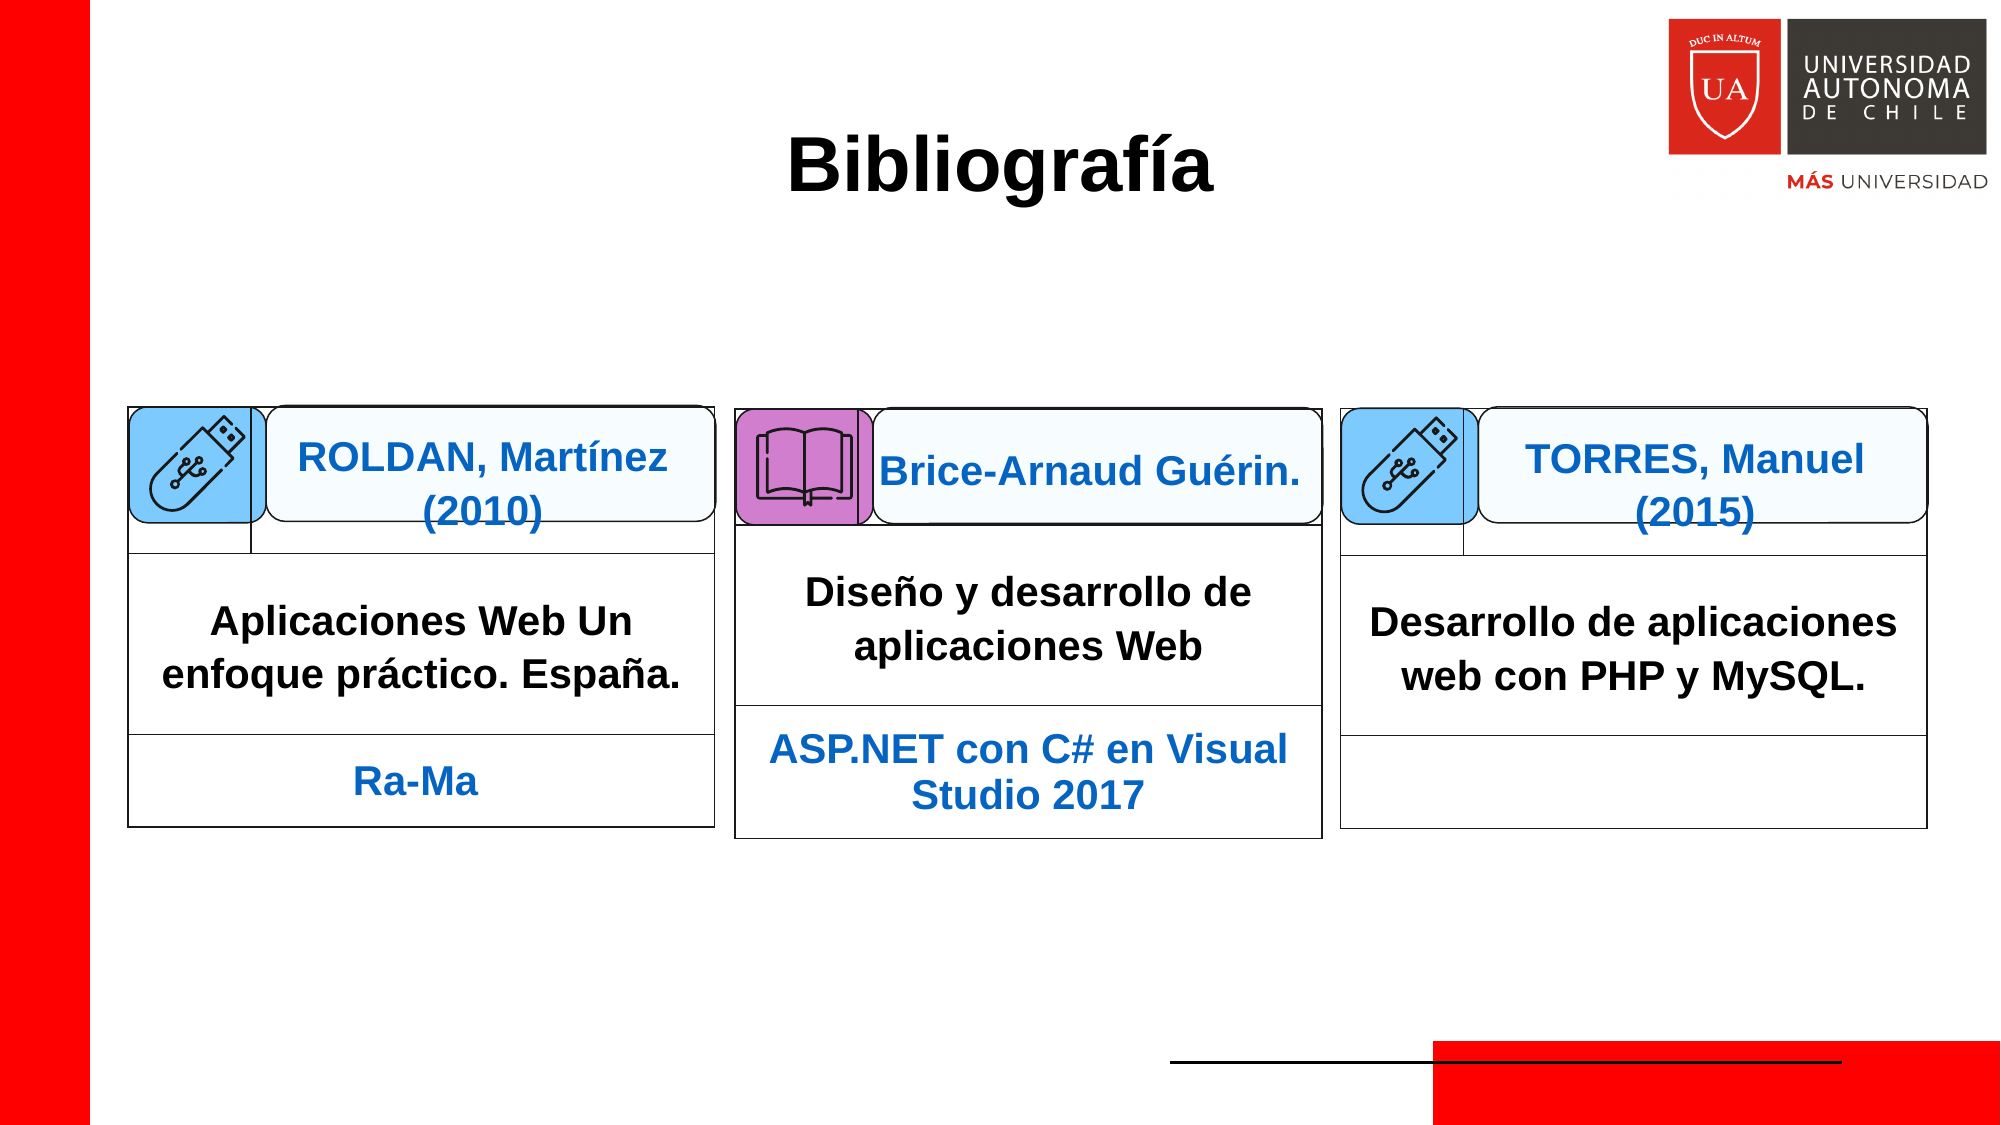

Bibliografía

|  | ROLDAN, Martínez (2010) |
| --- | --- |
| Aplicaciones Web Un enfoque práctico. España. |  |
| Ra-Ma |  |

|  | TORRES, Manuel (2015) |
| --- | --- |
| Desarrollo de aplicaciones web con PHP y MySQL. |  |
|  |  |

|  | Brice-Arnaud Guérin. |
| --- | --- |
| Diseño y desarrollo de aplicaciones Web |  |
| ASP.NET con C# en Visual Studio 2017 |  |